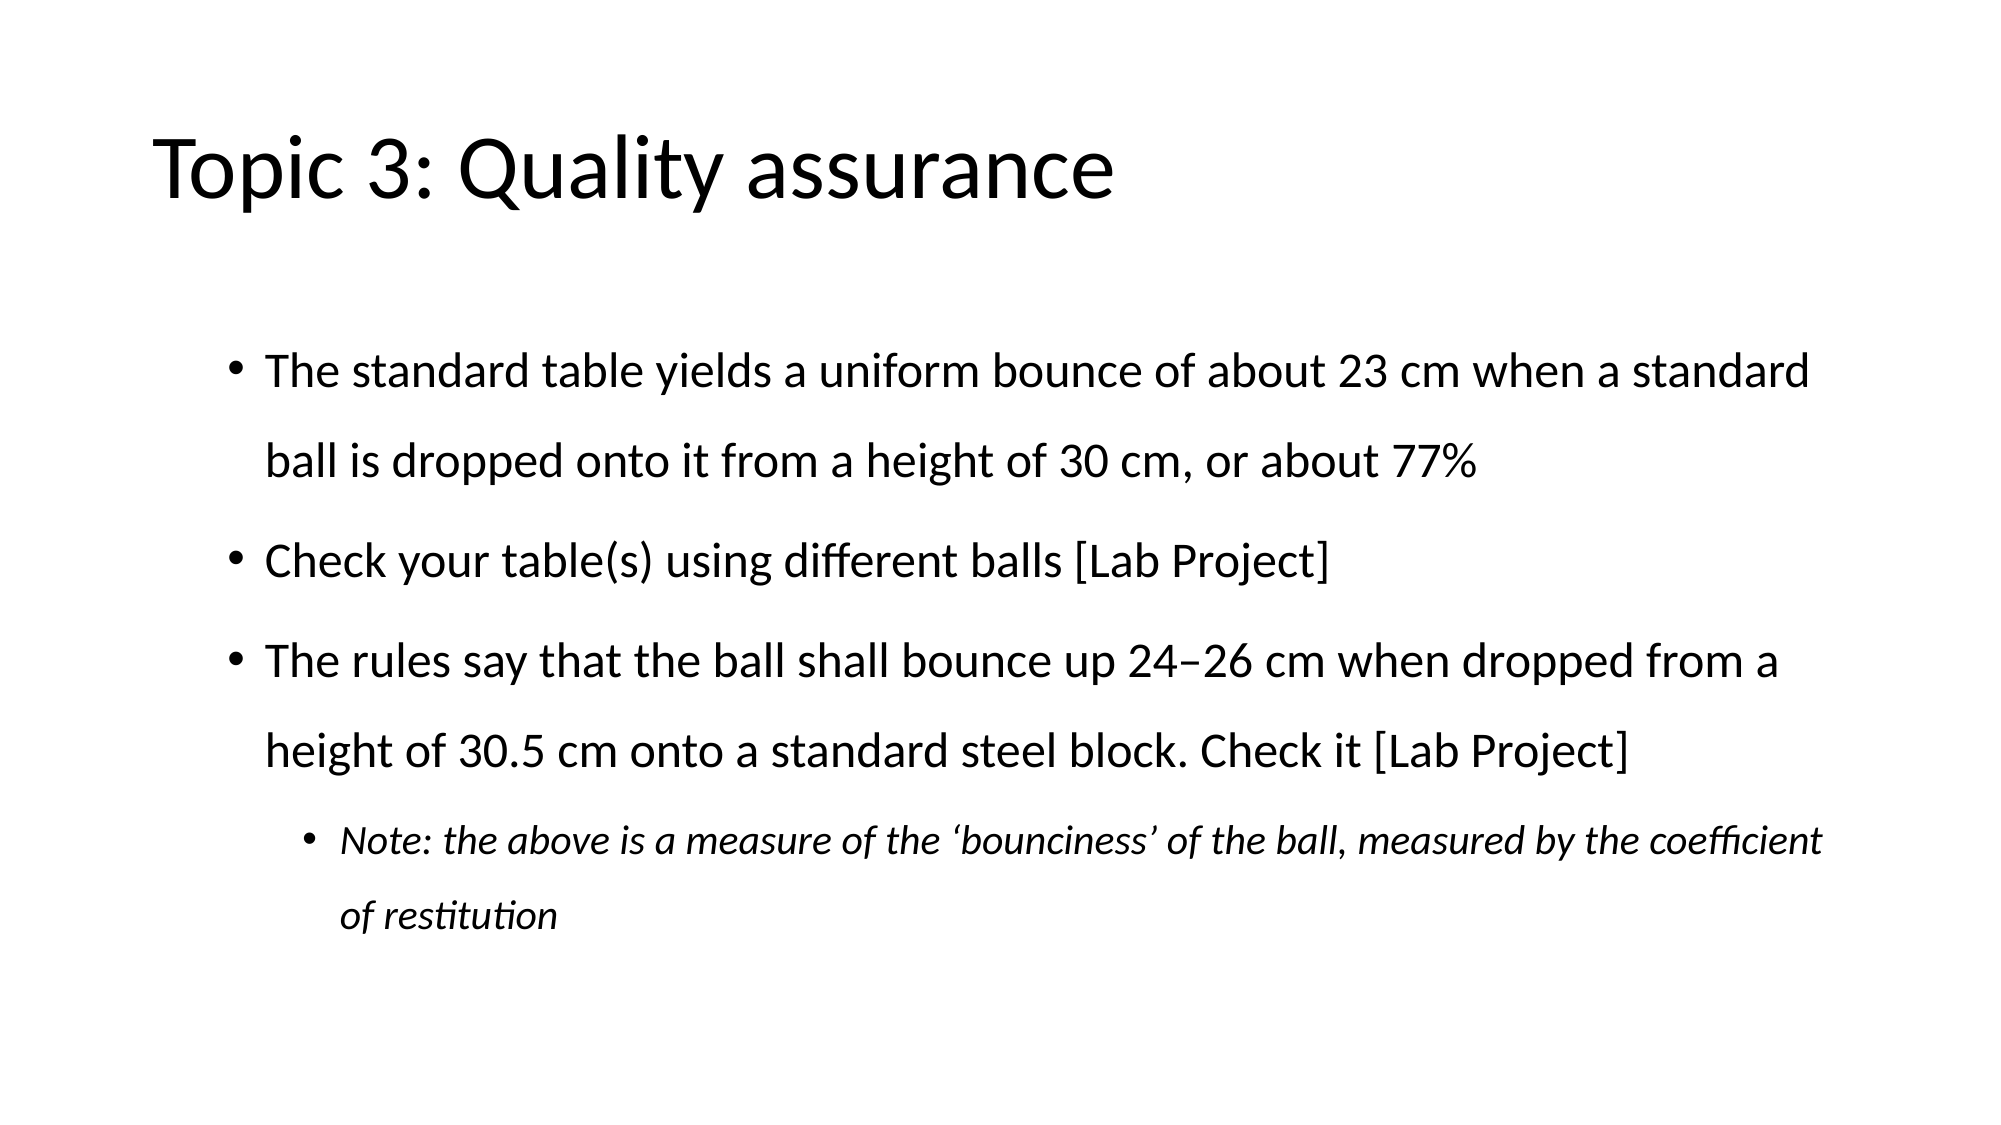

# Topic 3: Quality assurance
The standard table yields a uniform bounce of about 23 cm when a standard ball is dropped onto it from a height of 30 cm, or about 77%
Check your table(s) using different balls [Lab Project]
The rules say that the ball shall bounce up 24–26 cm when dropped from a height of 30.5 cm onto a standard steel block. Check it [Lab Project]
Note: the above is a measure of the ‘bounciness’ of the ball, measured by the coefficient of restitution